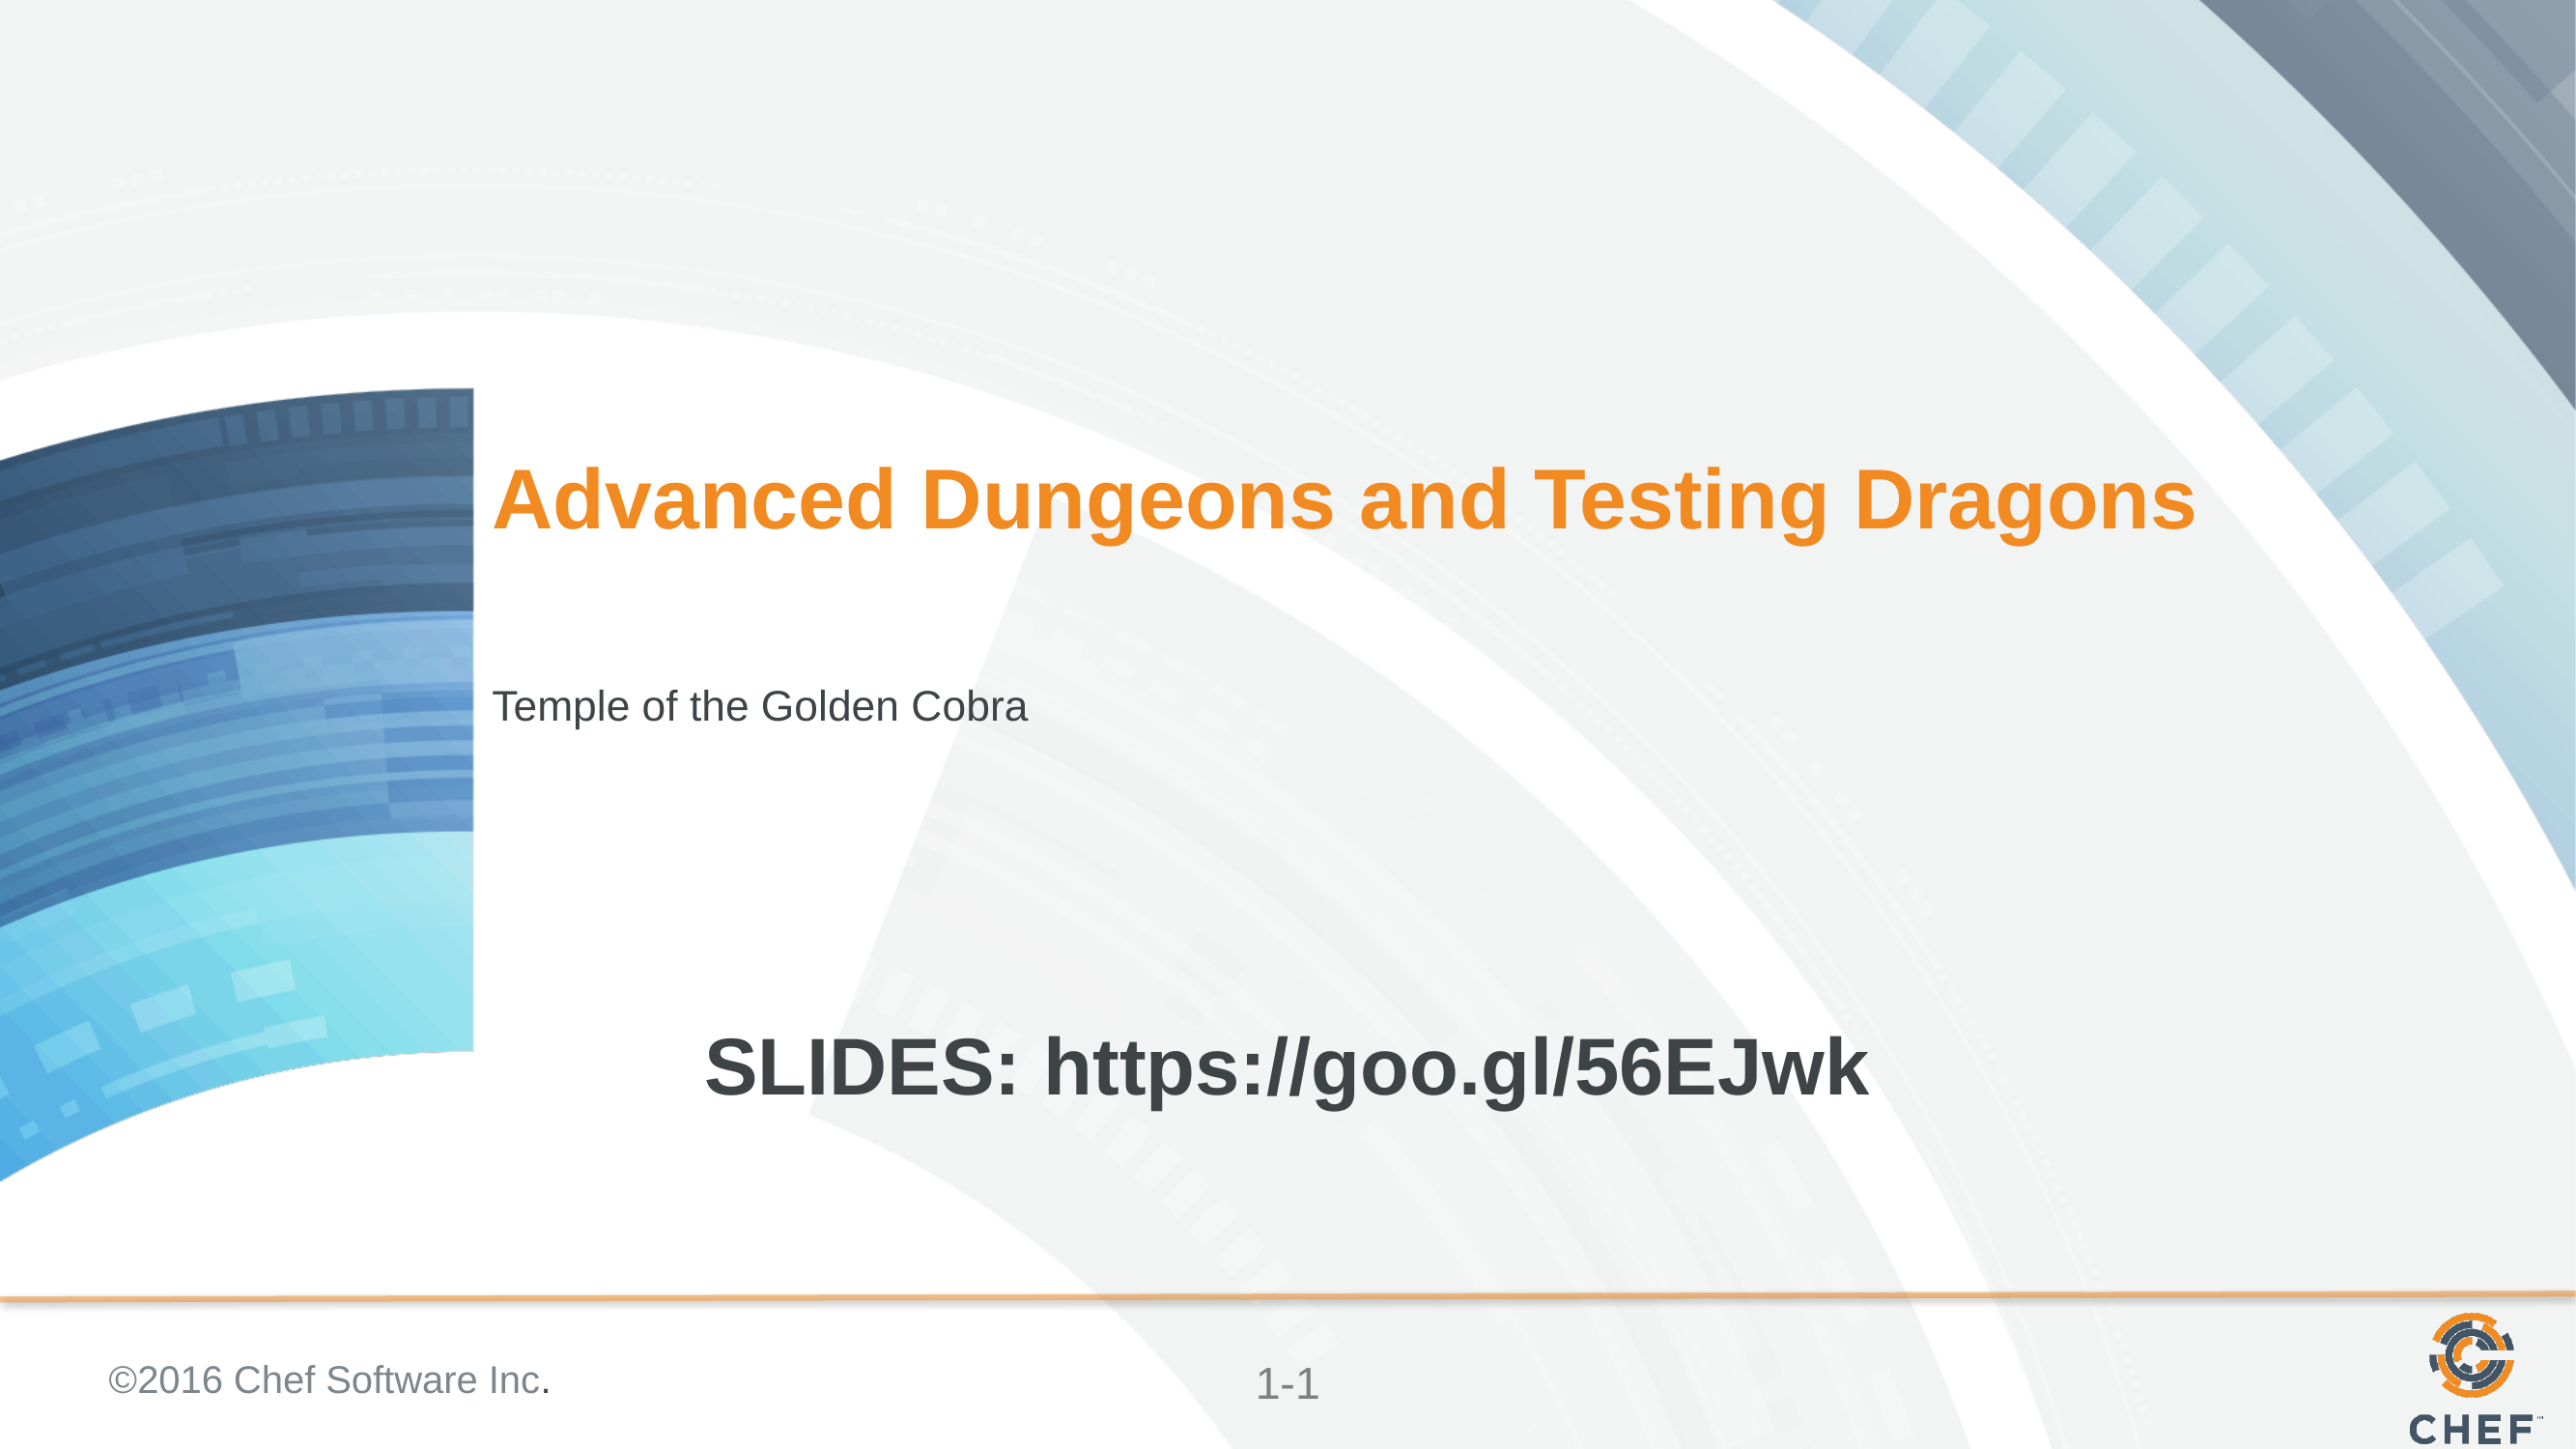

# Advanced Dungeons and Testing Dragons
Temple of the Golden Cobra
SLIDES: https://goo.gl/56EJwk